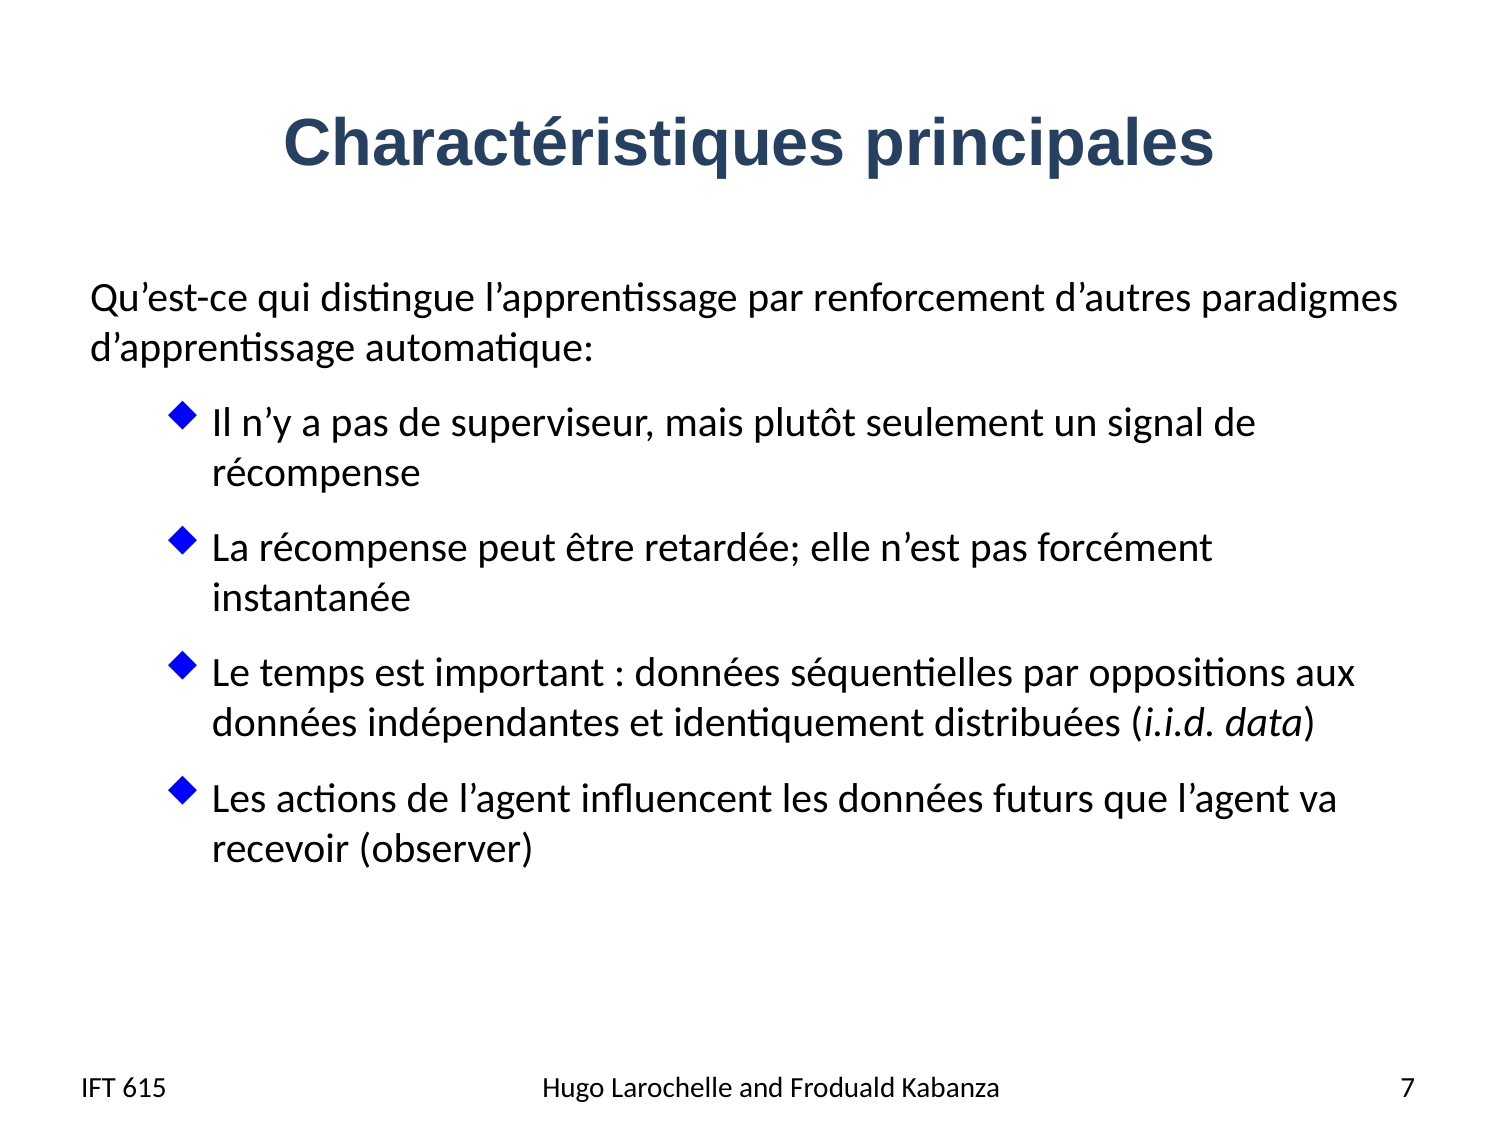

# Charactéristiques principales
Qu’est-ce qui distingue l’apprentissage par renforcement d’autres paradigmes d’apprentissage automatique:
Il n’y a pas de superviseur, mais plutôt seulement un signal de récompense
La récompense peut être retardée; elle n’est pas forcément instantanée
Le temps est important : données séquentielles par oppositions aux données indépendantes et identiquement distribuées (i.i.d. data)
Les actions de l’agent influencent les données futurs que l’agent va recevoir (observer)
IFT 615
Hugo Larochelle and Froduald Kabanza
7